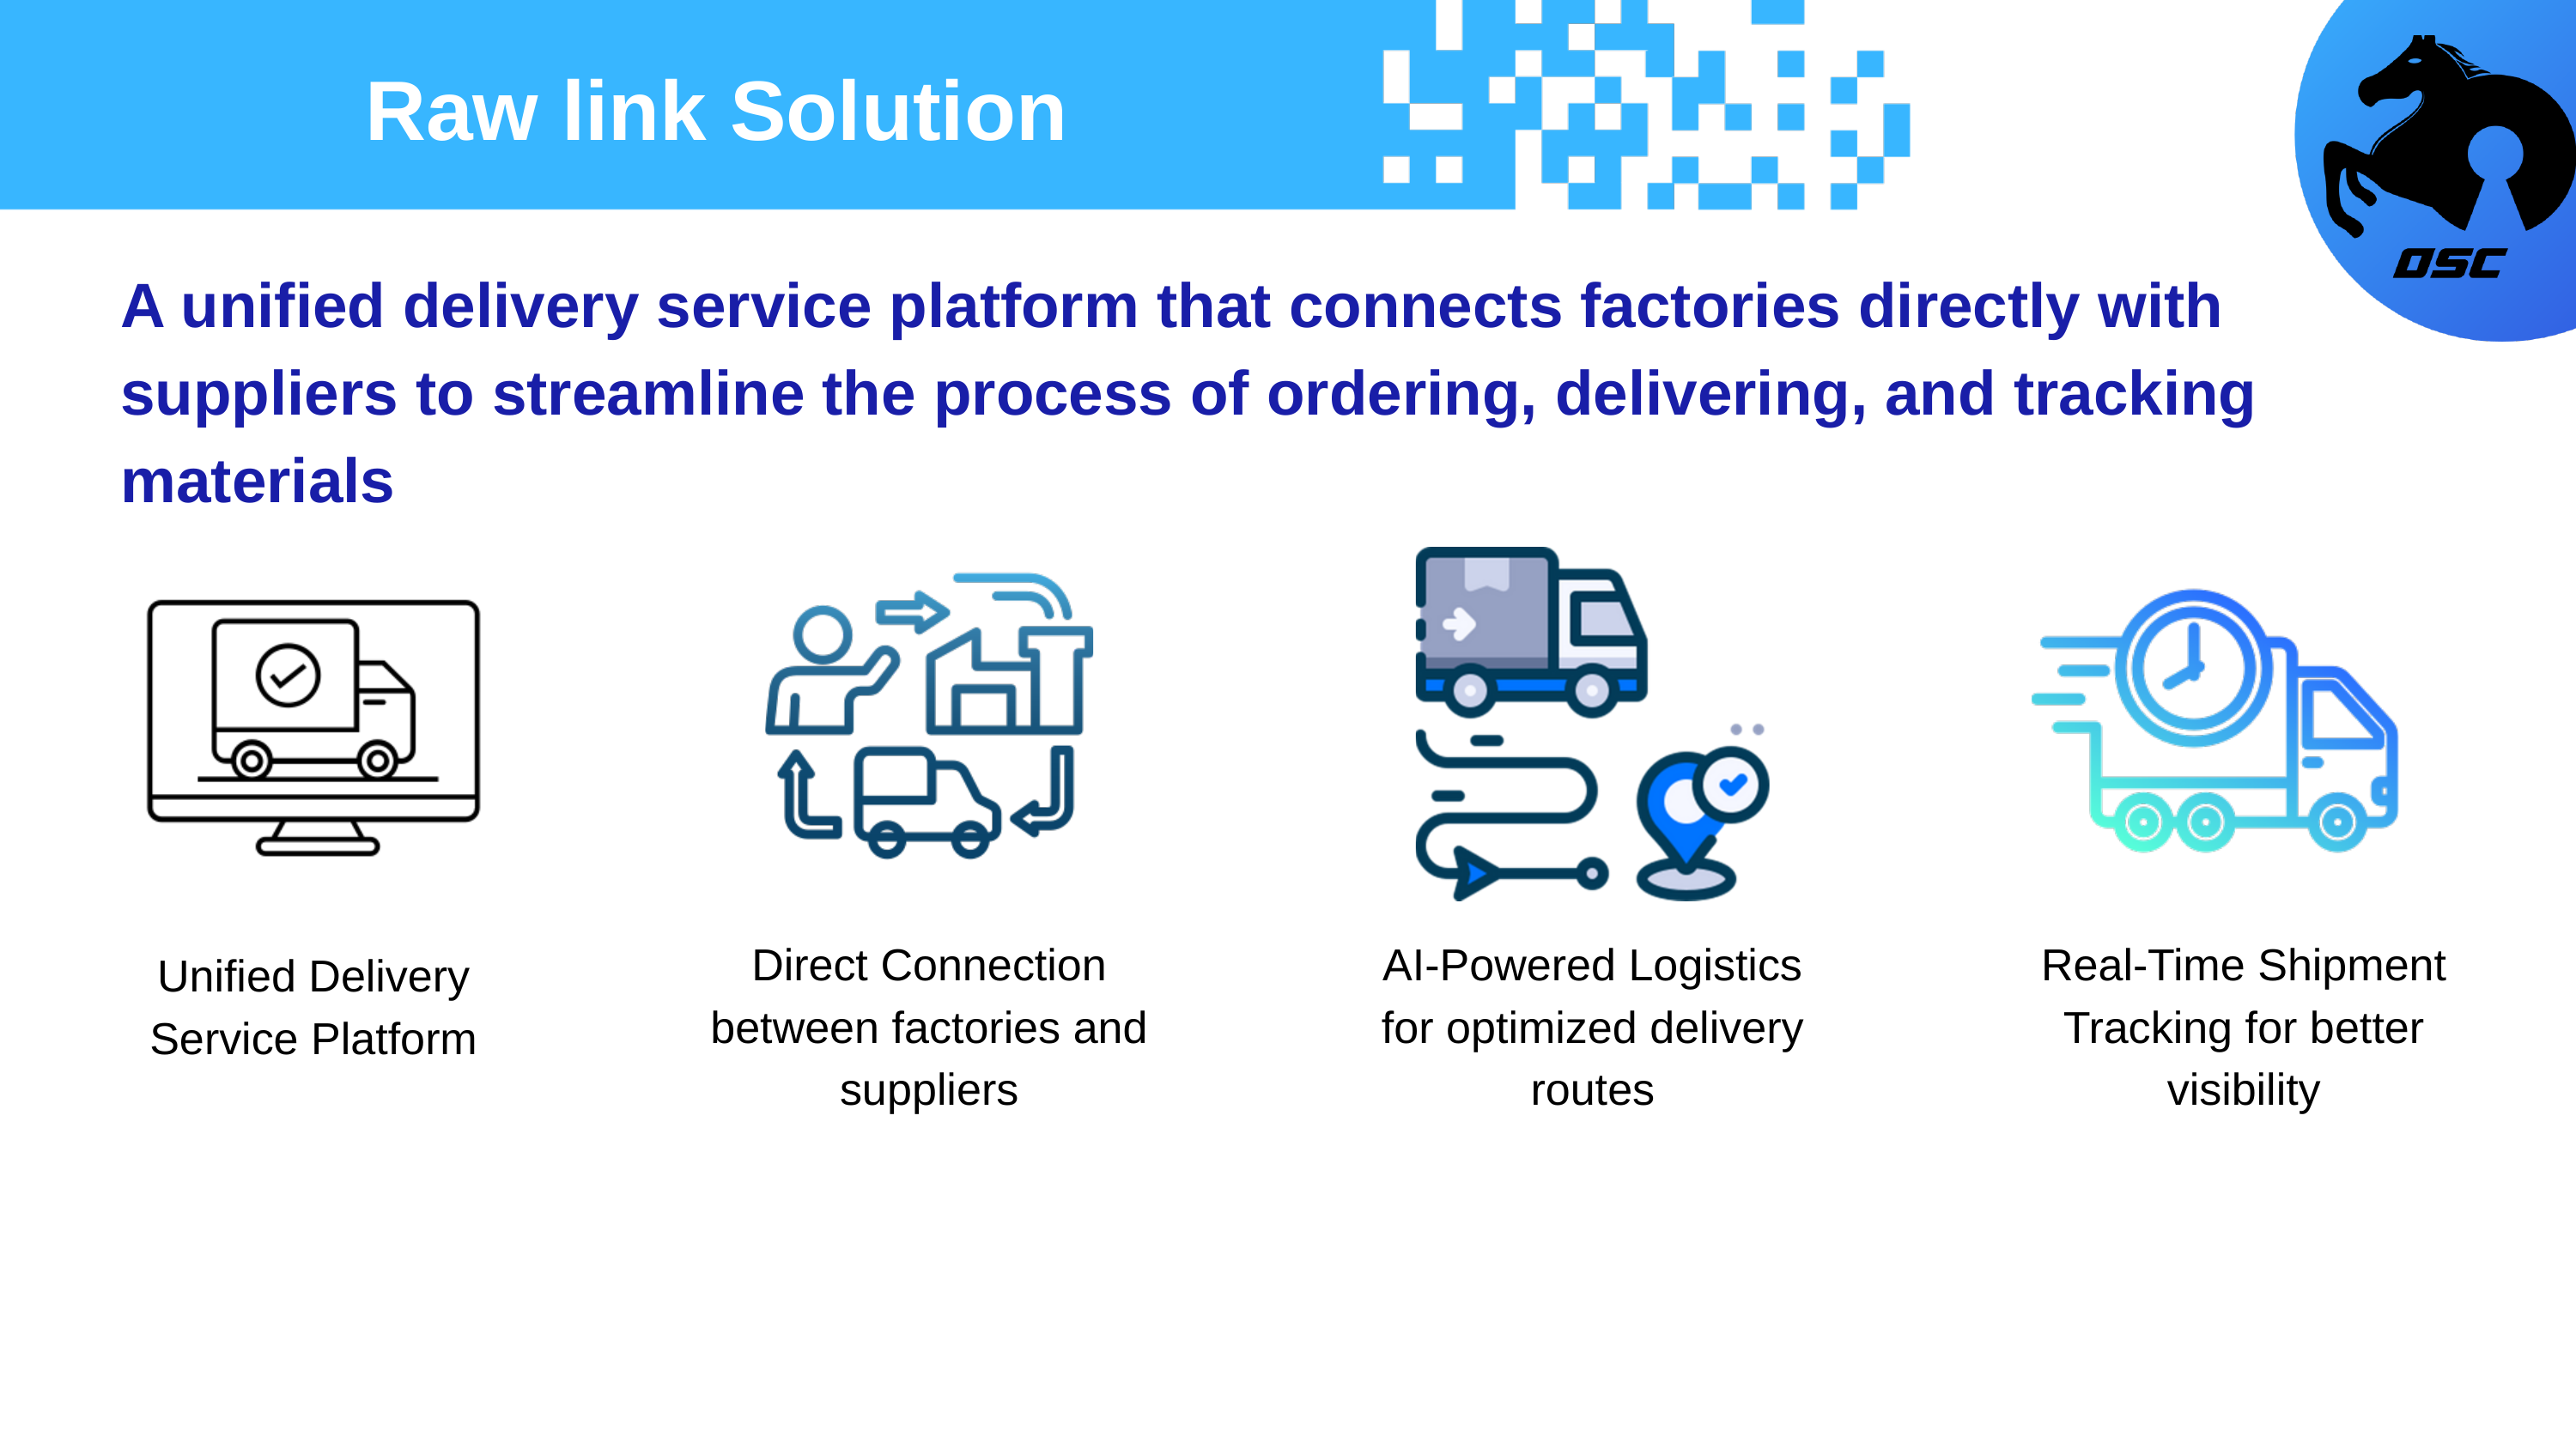

Raw link Solution
PROBLEM DEFINITION
A unified delivery service platform that connects factories directly with suppliers to streamline the process of ordering, delivering, and tracking materials

Direct Connection between factories and suppliers
AI-Powered Logistics for optimized delivery routes
Real-Time Shipment Tracking for better visibility
Unified Delivery Service Platform